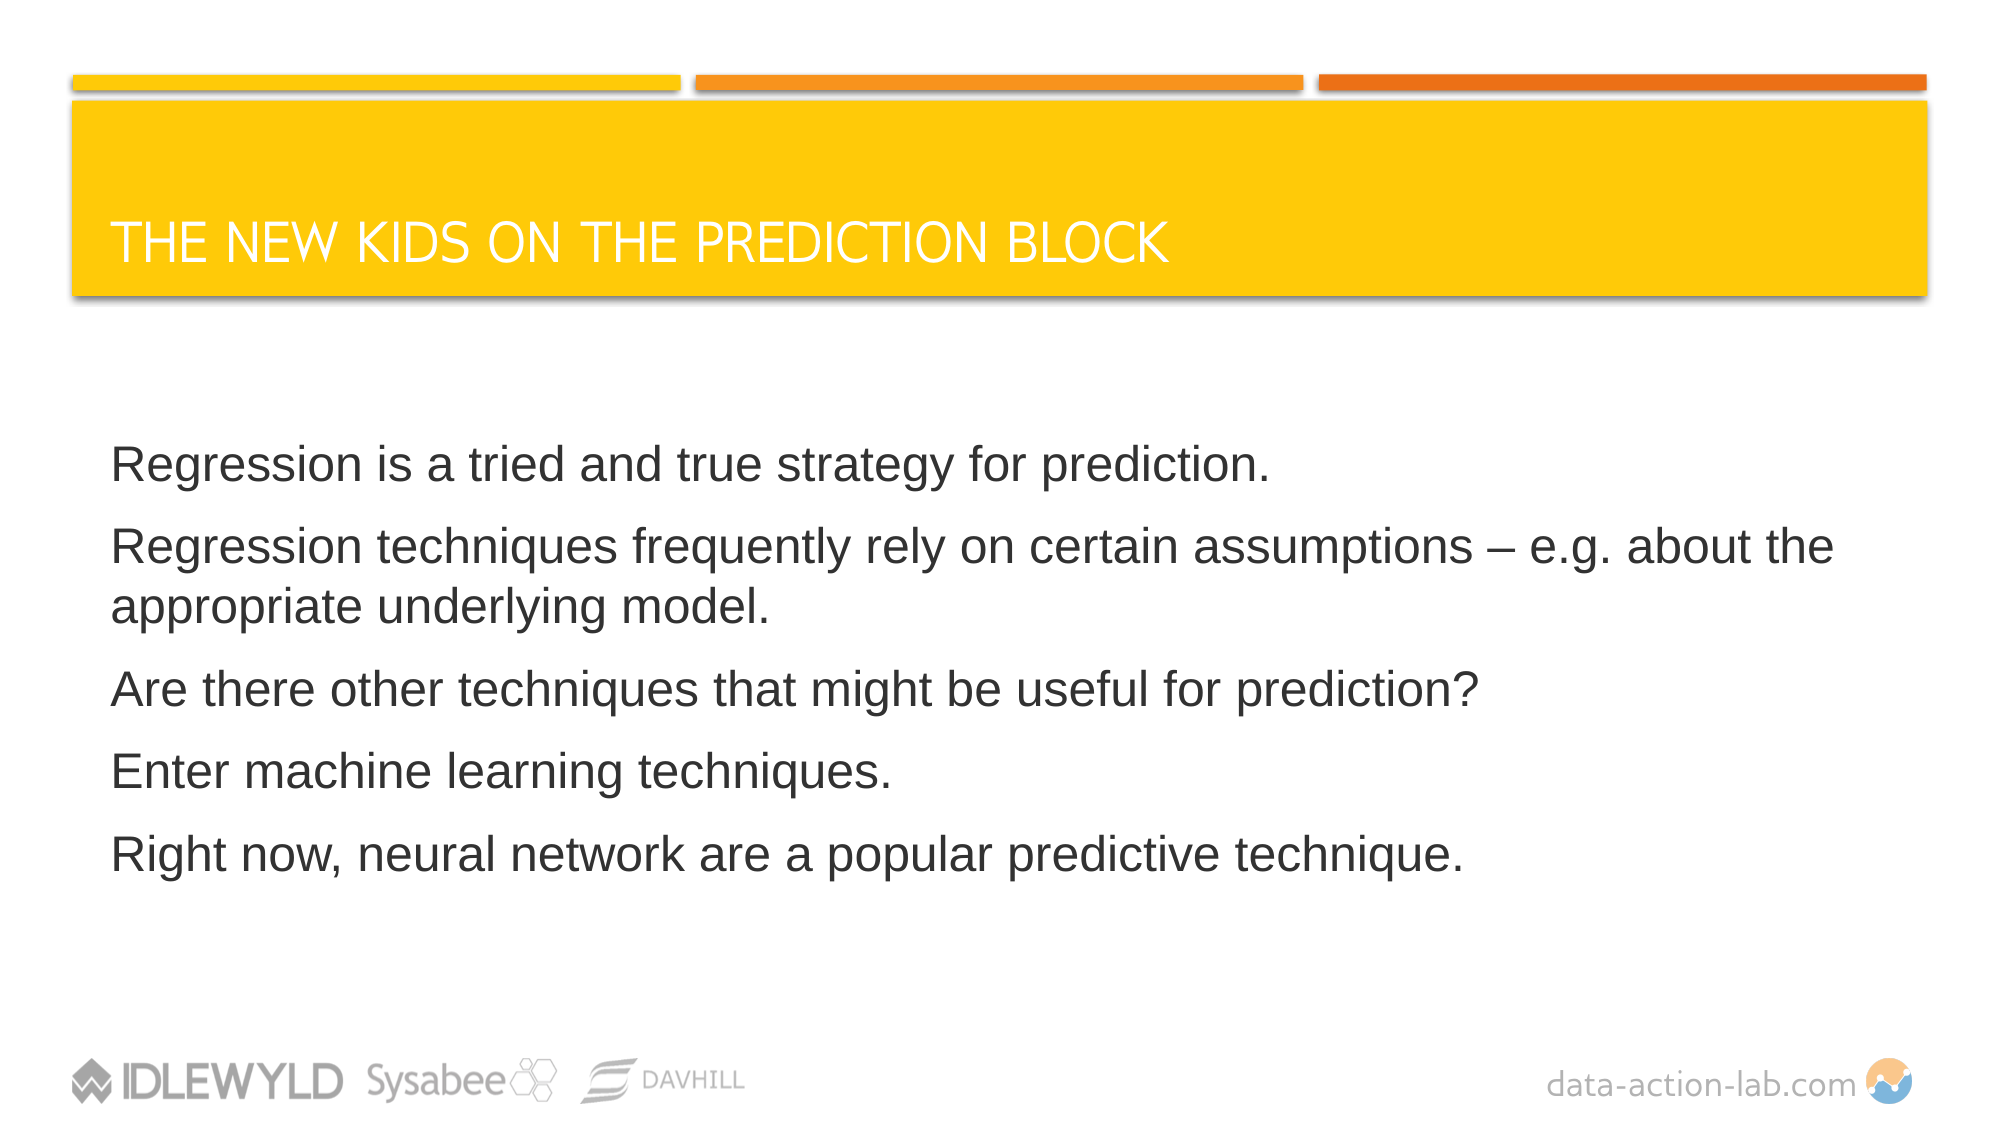

# The New Kids On the PREDICTION BLOCK
Regression is a tried and true strategy for prediction.
Regression techniques frequently rely on certain assumptions – e.g. about the appropriate underlying model.
Are there other techniques that might be useful for prediction?
Enter machine learning techniques.
Right now, neural network are a popular predictive technique.